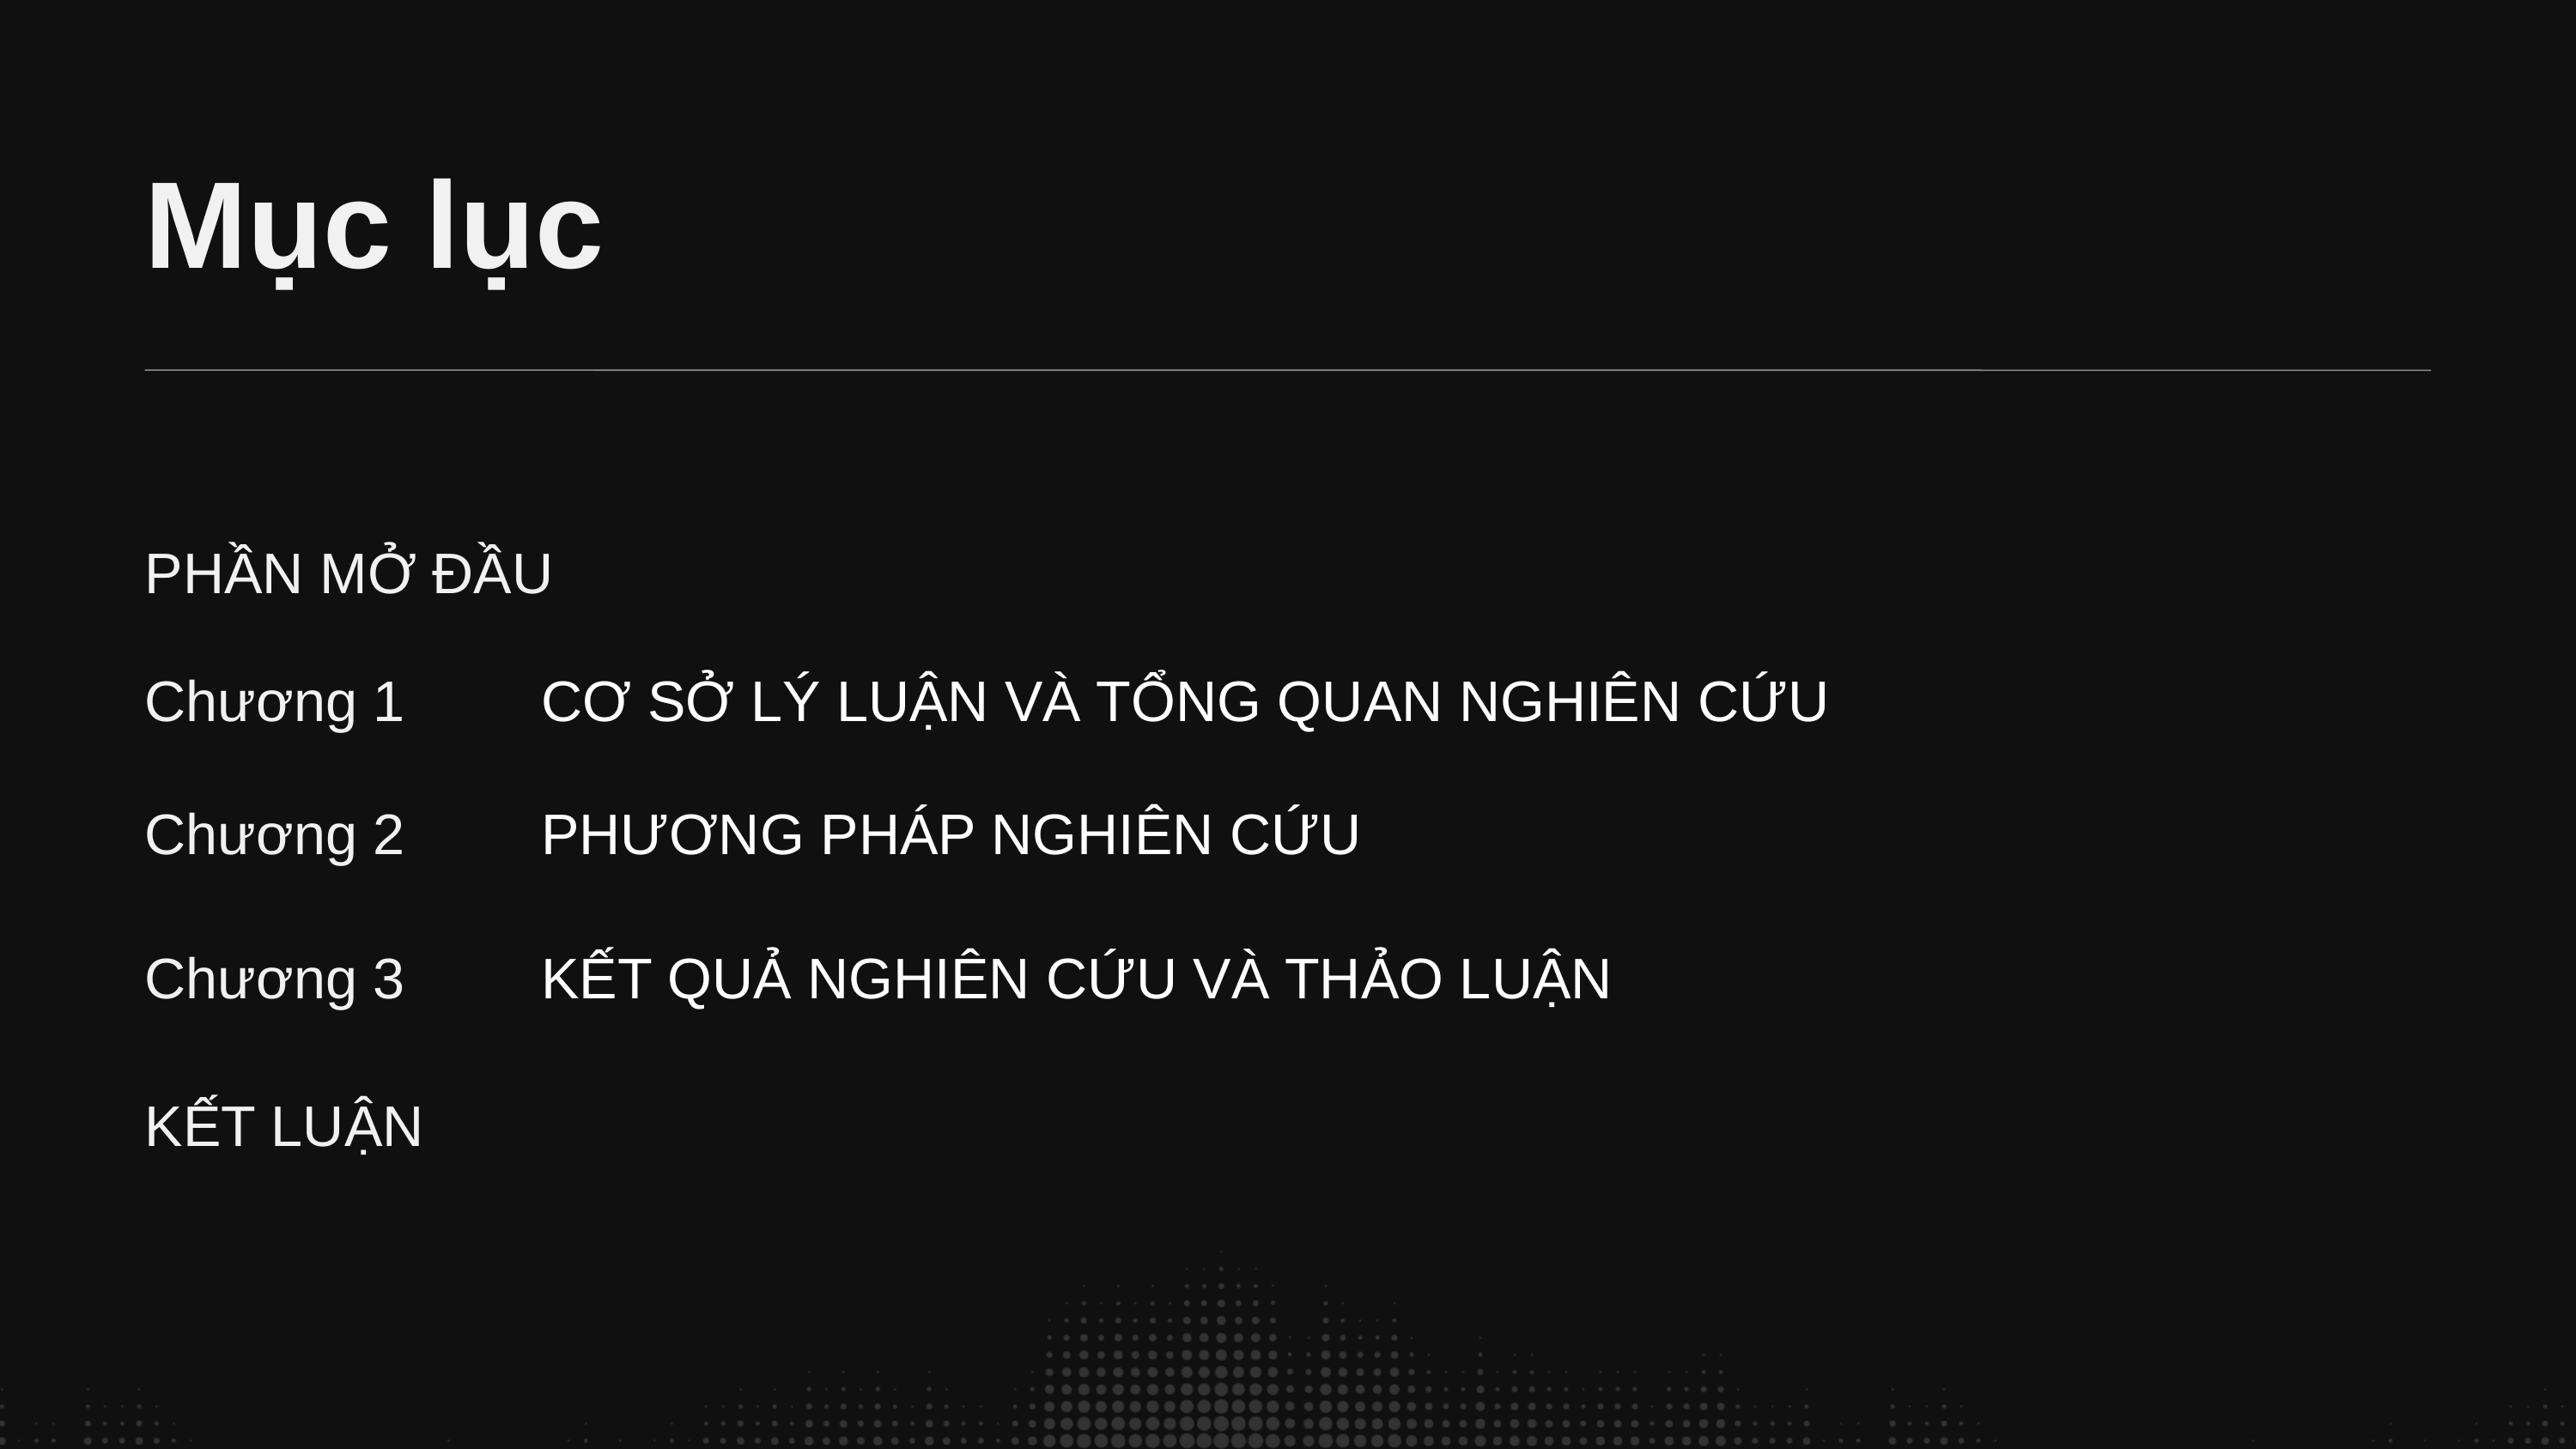

Mục lục

PHẦN MỞ ĐẦU
Chương 1
CƠ SỞ LÝ LUẬN VÀ TỔNG QUAN NGHIÊN CỨU
Chương 2
PHƯƠNG PHÁP NGHIÊN CỨU
Chương 3
KẾT QUẢ NGHIÊN CỨU VÀ THẢO LUẬN
KẾT LUẬN